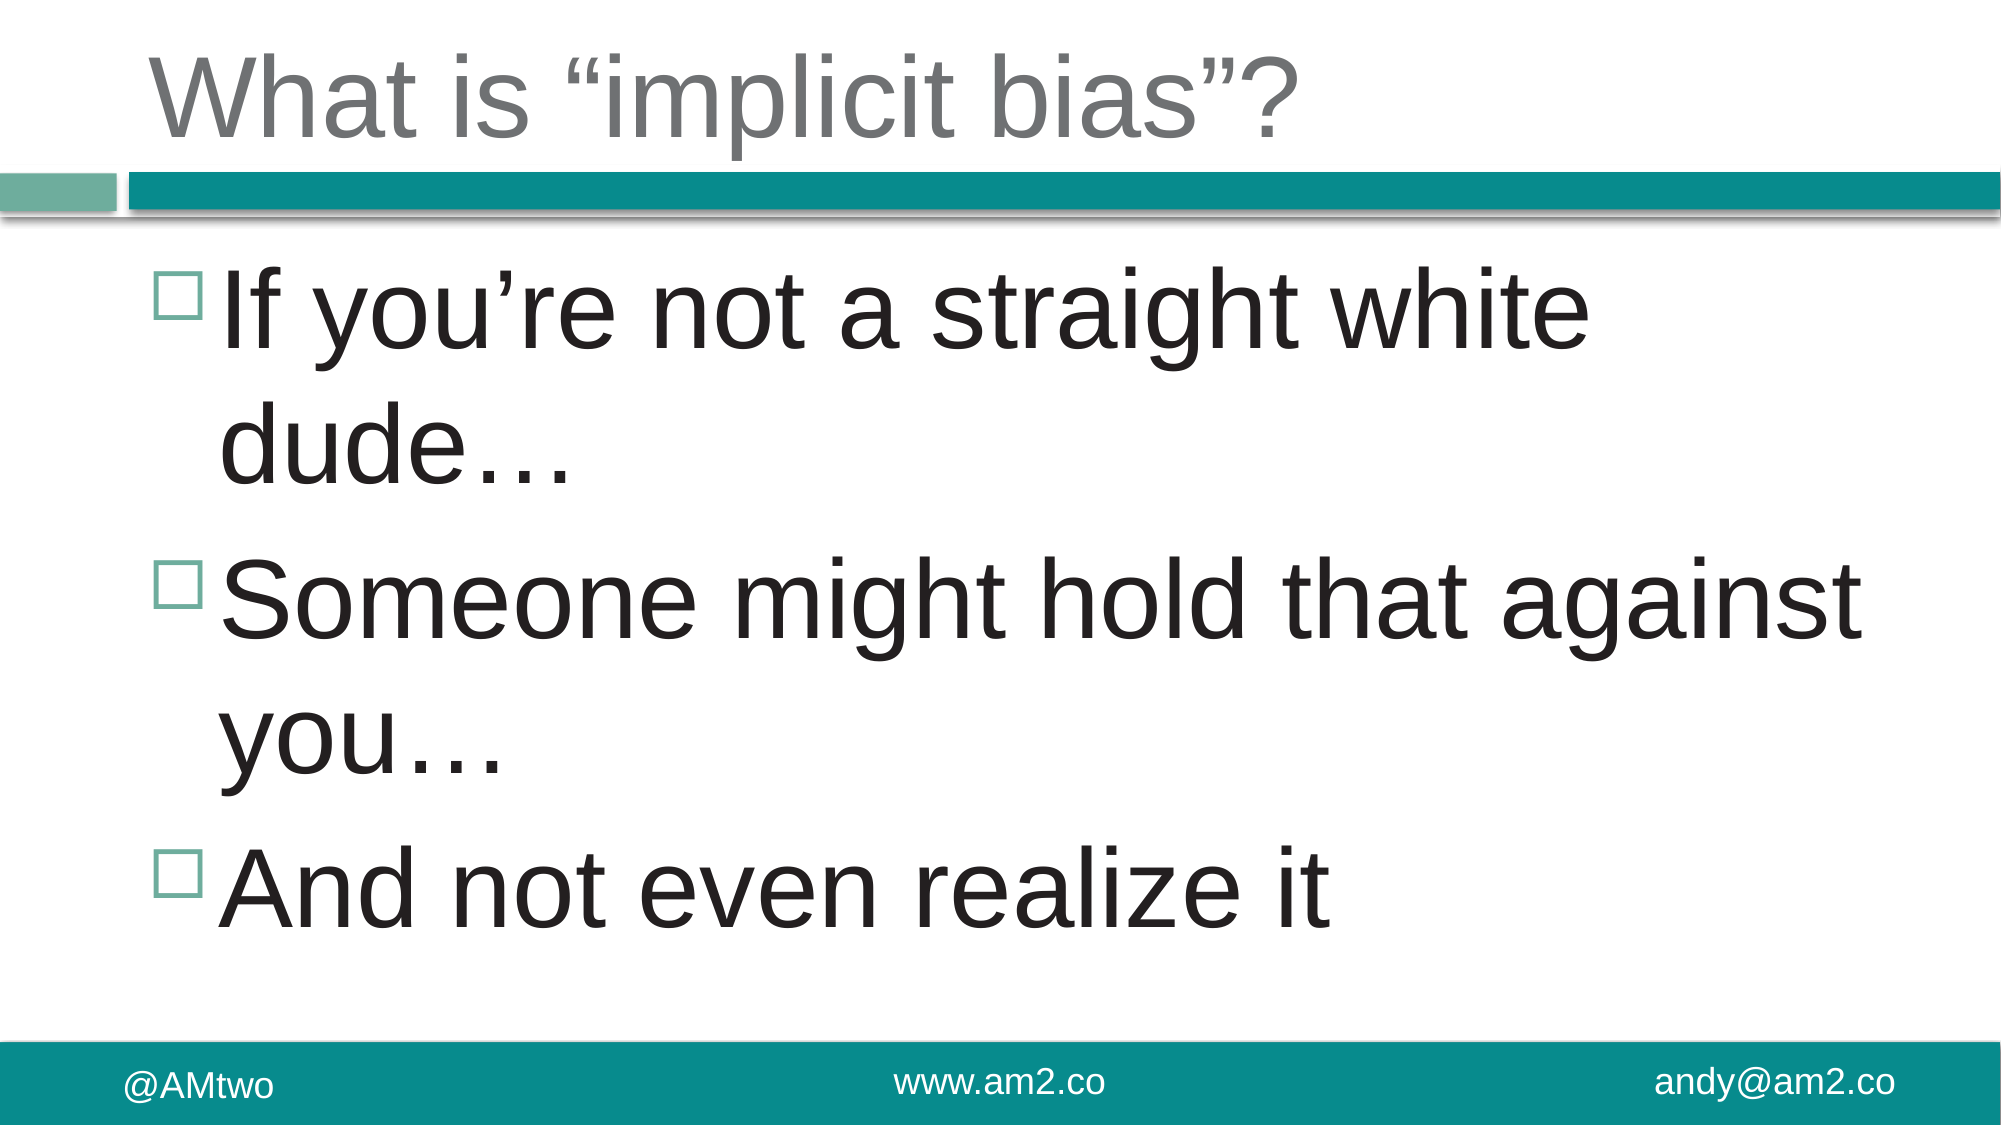

# What is “implicit bias”?
If you’re not a straight white dude…
Someone might hold that against you…
And not even realize it